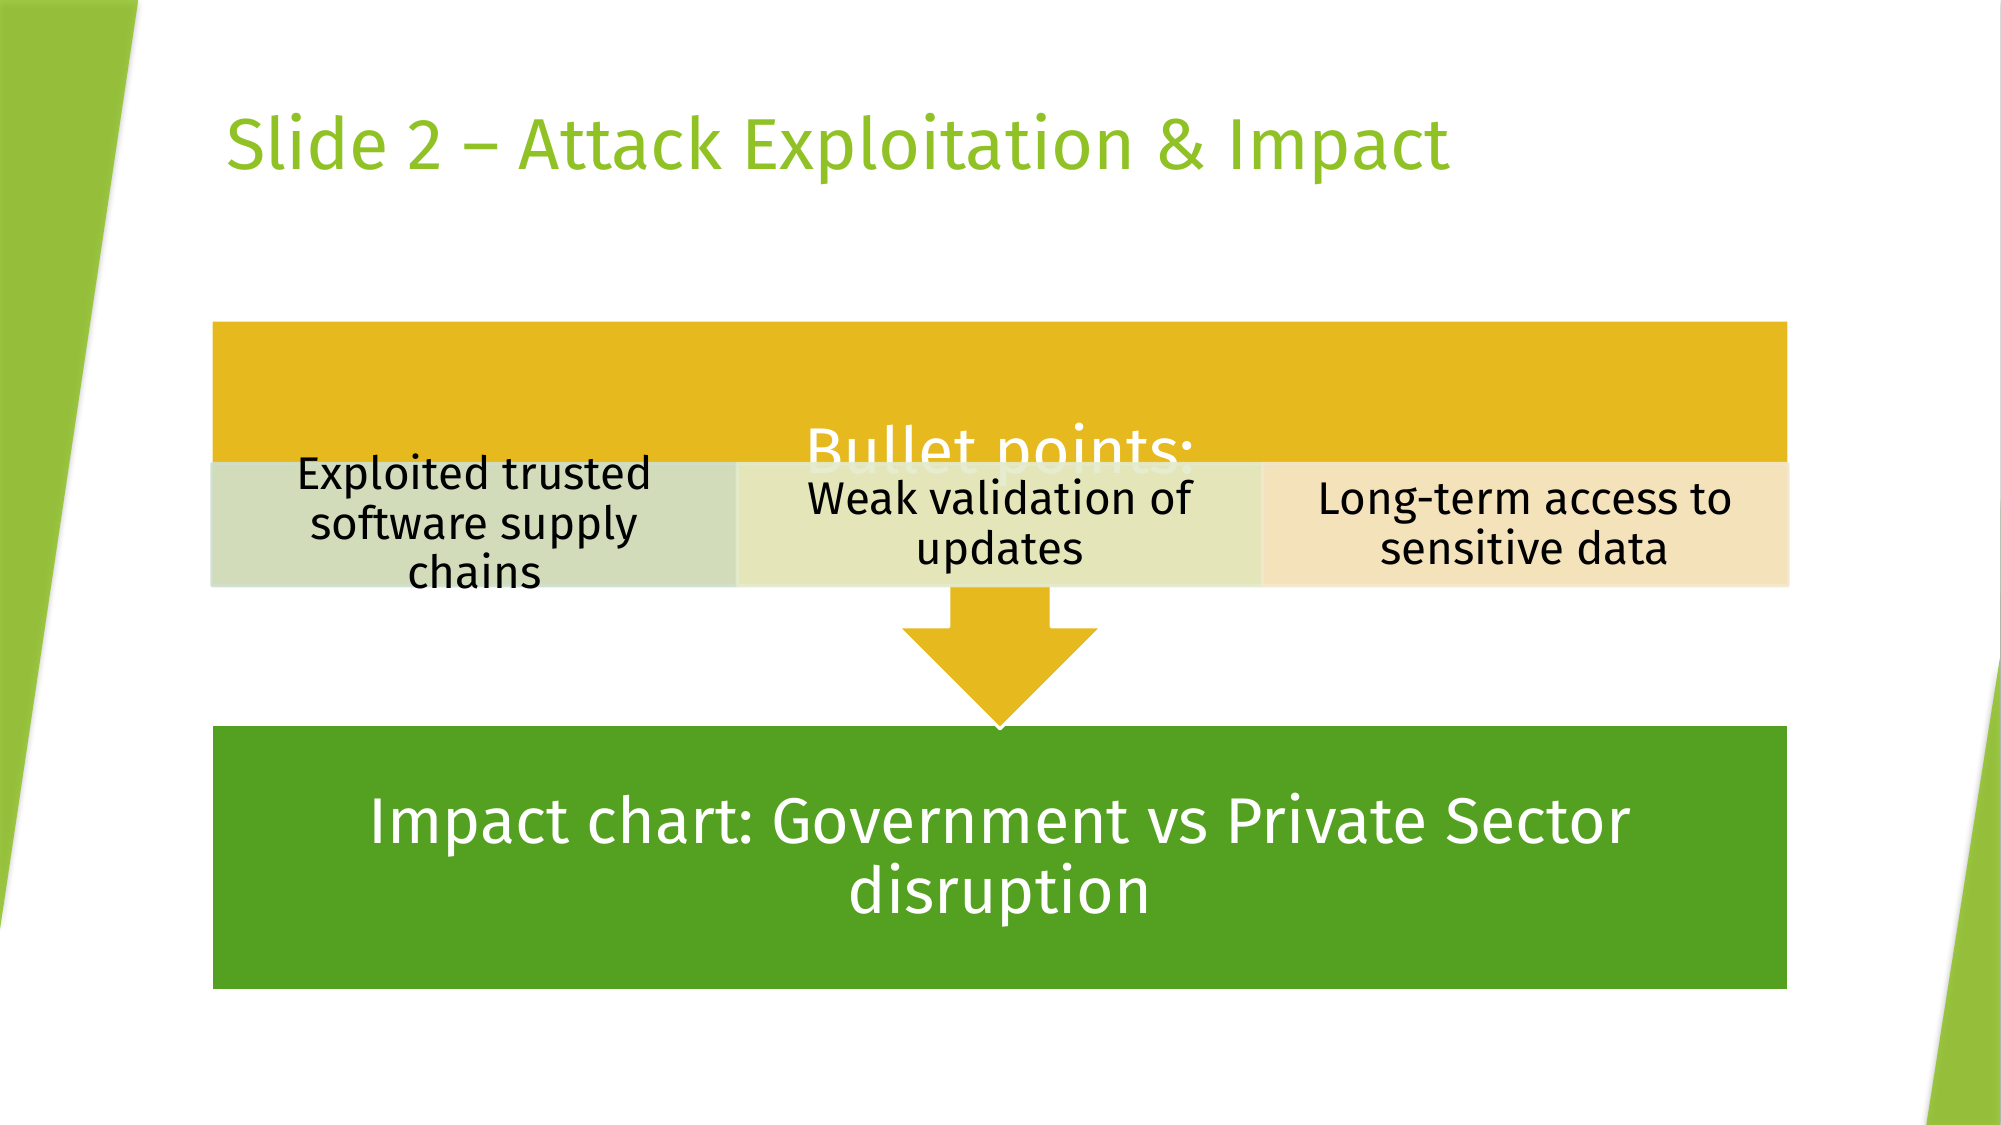

# Slide 2 – Attack Exploitation & Impact
Impact chart: Government vs Private Sector disruption
Bullet points:
Exploited trusted software supply chains
Weak validation of updates
Long-term access to sensitive data